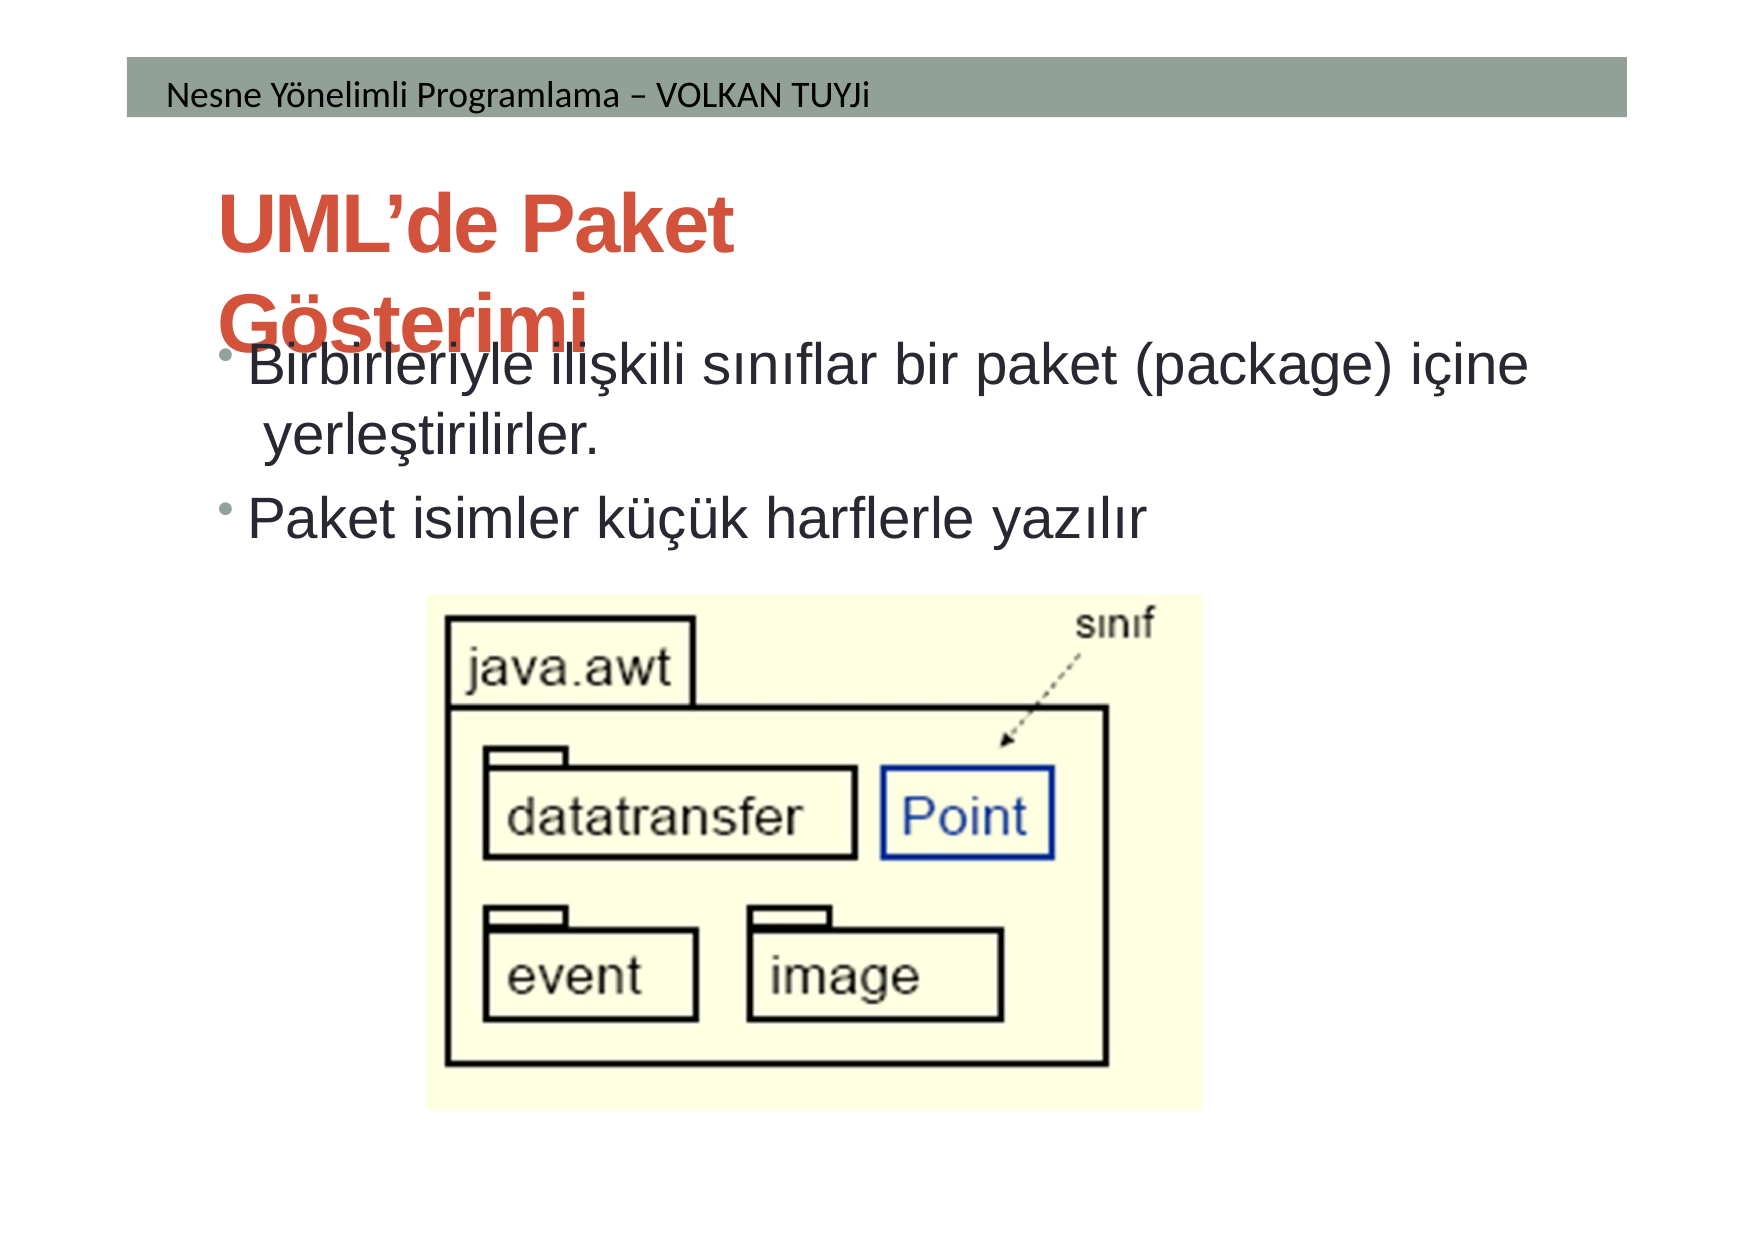

Nesne Yönelimli Programlama – VOLKAN TUYJi
# UML’de Paket Gösterimi
Birbirleriyle ilişkili sınıflar bir paket (package) içine  yerleştirilirler.
Paket isimler küçük harflerle yazılır